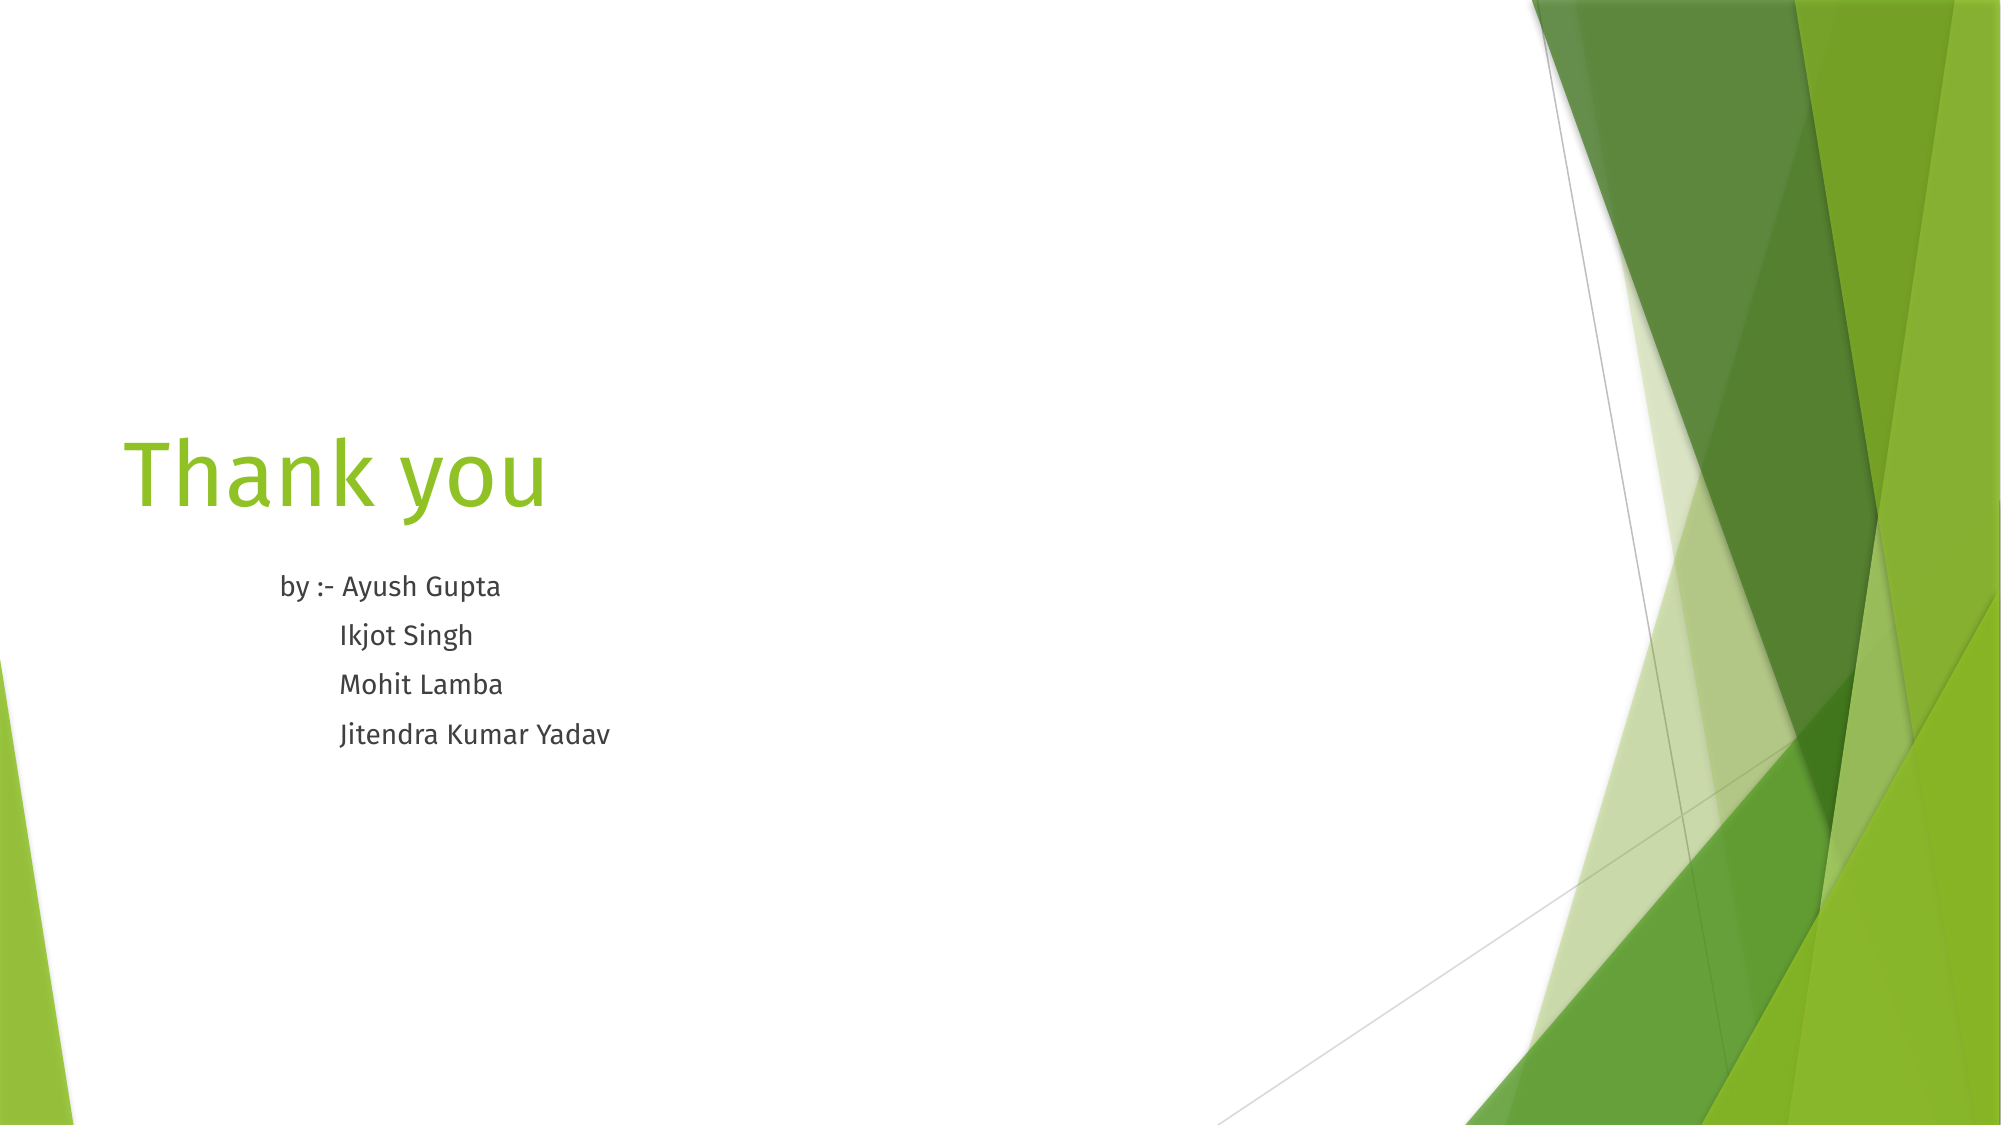

# Thank you
                     by :- Ayush Gupta
                             Ikjot Singh
                             Mohit Lamba
                             Jitendra Kumar Yadav